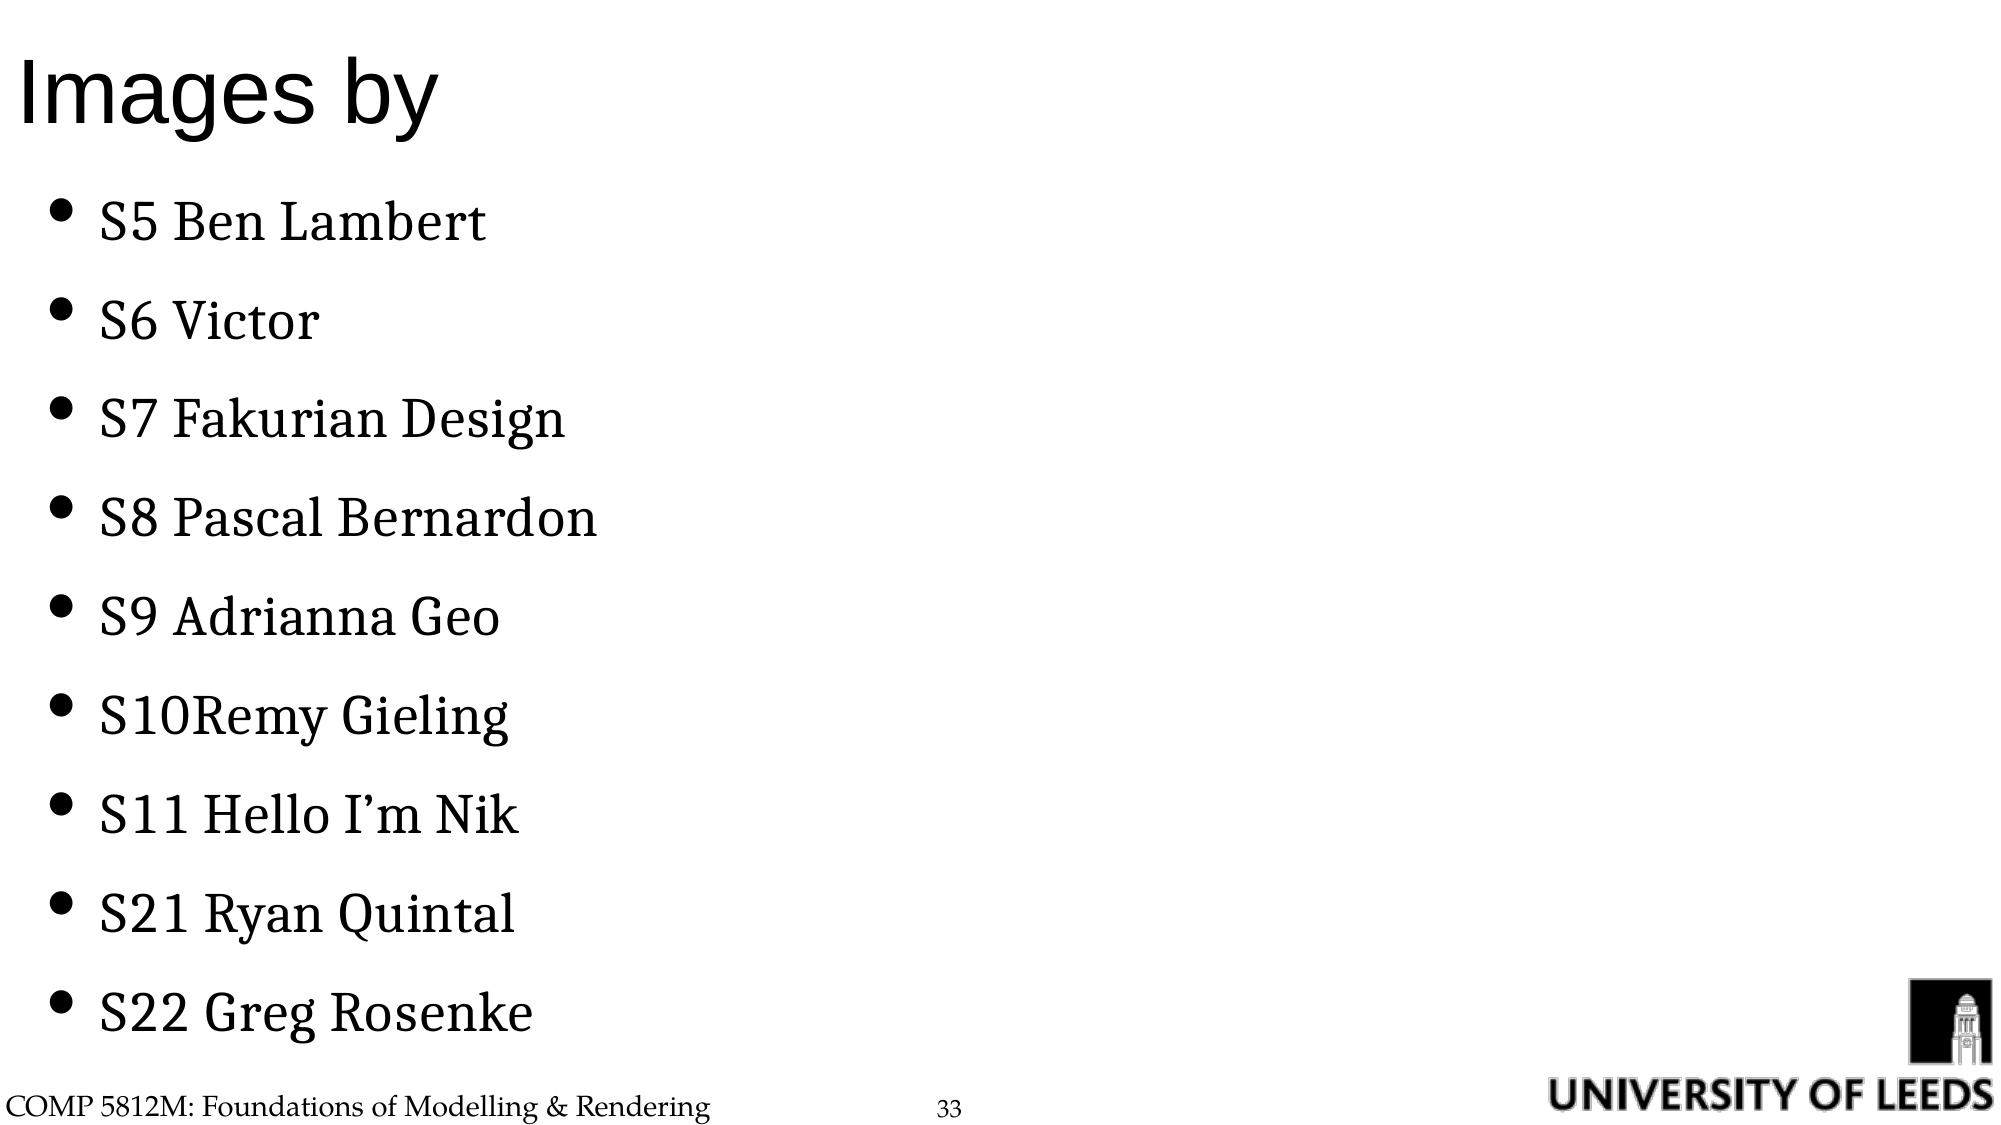

# Images by
S5 Ben Lambert
S6 Victor
S7 Fakurian Design
S8 Pascal Bernardon
S9 Adrianna Geo
S10Remy Gieling
S11 Hello I’m Nik
S21 Ryan Quintal
S22 Greg Rosenke